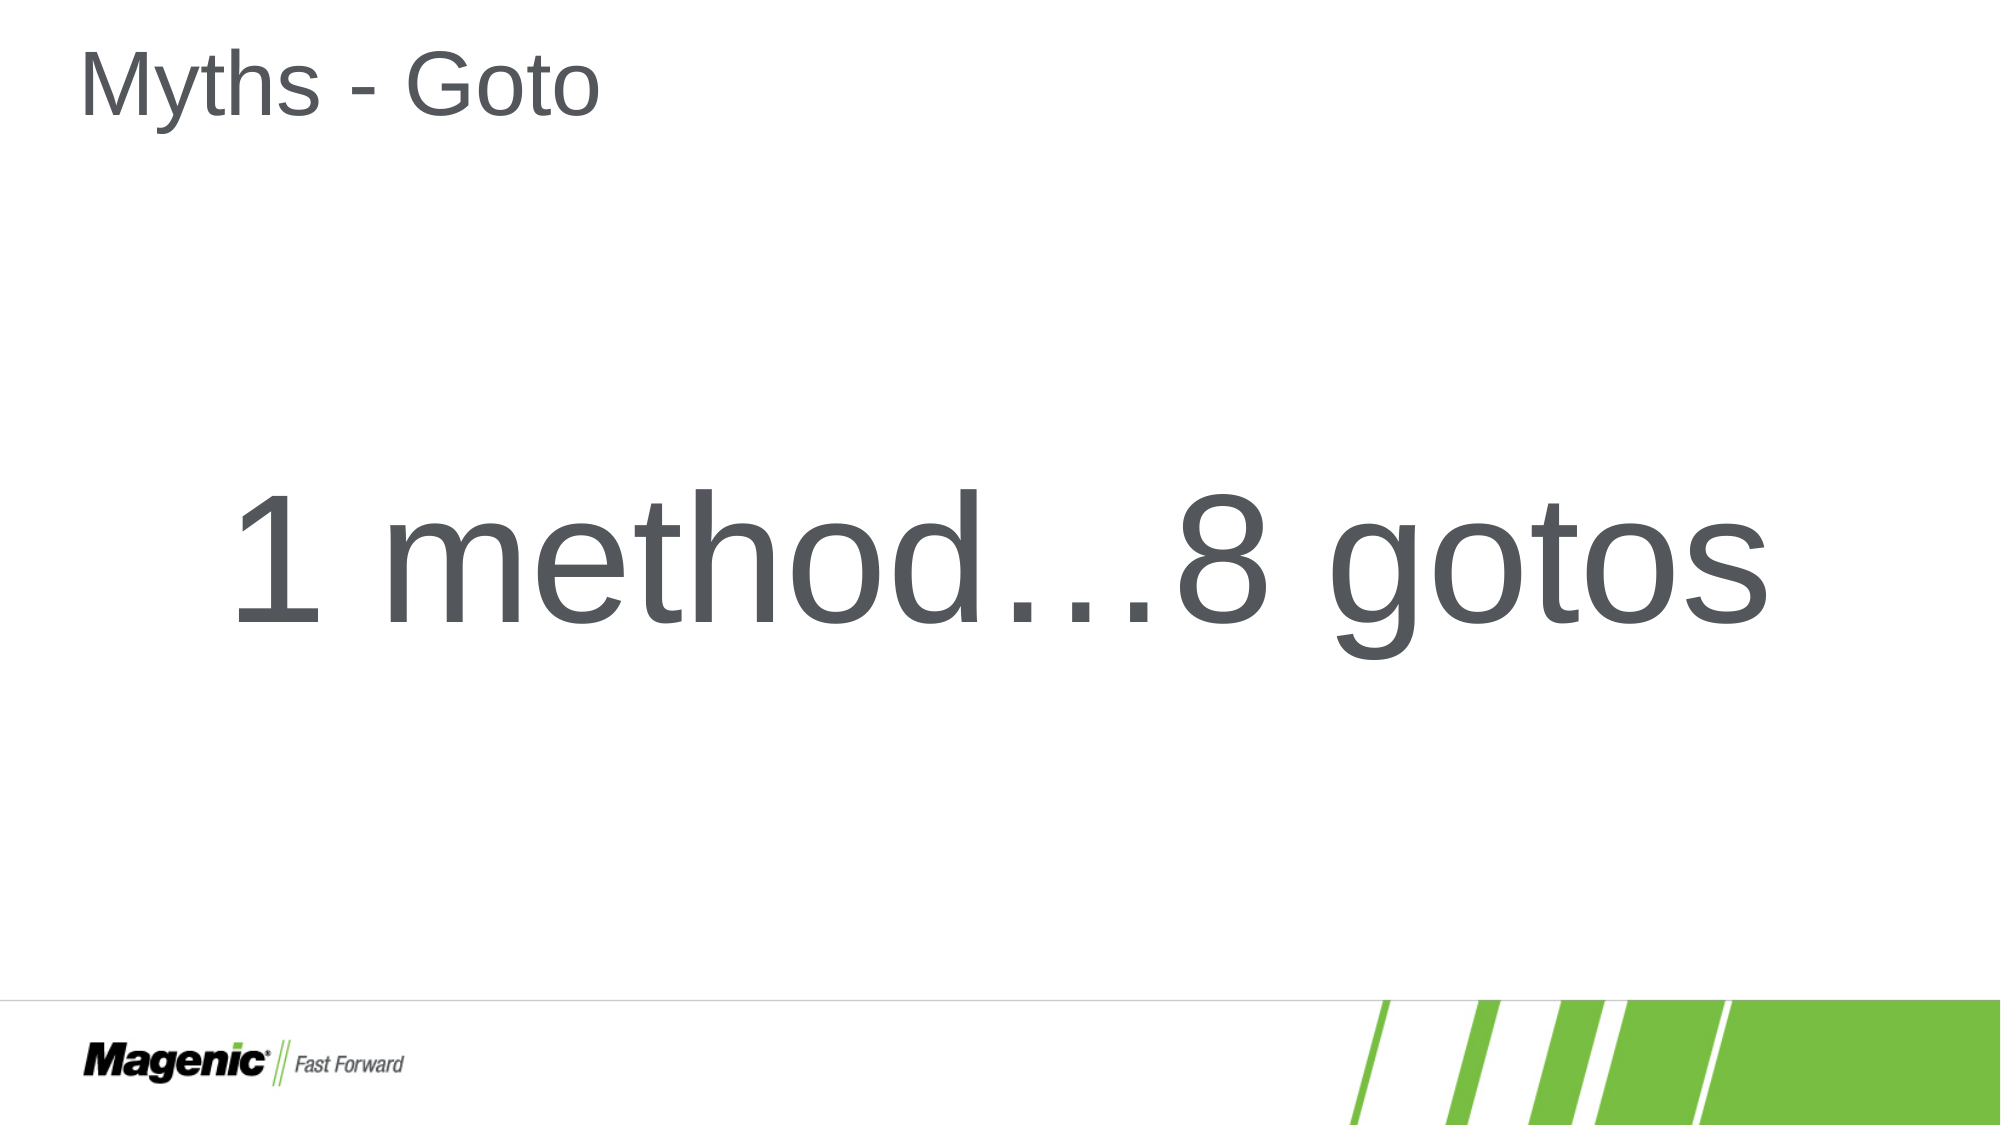

# Myths - Goto
1 method…8 gotos